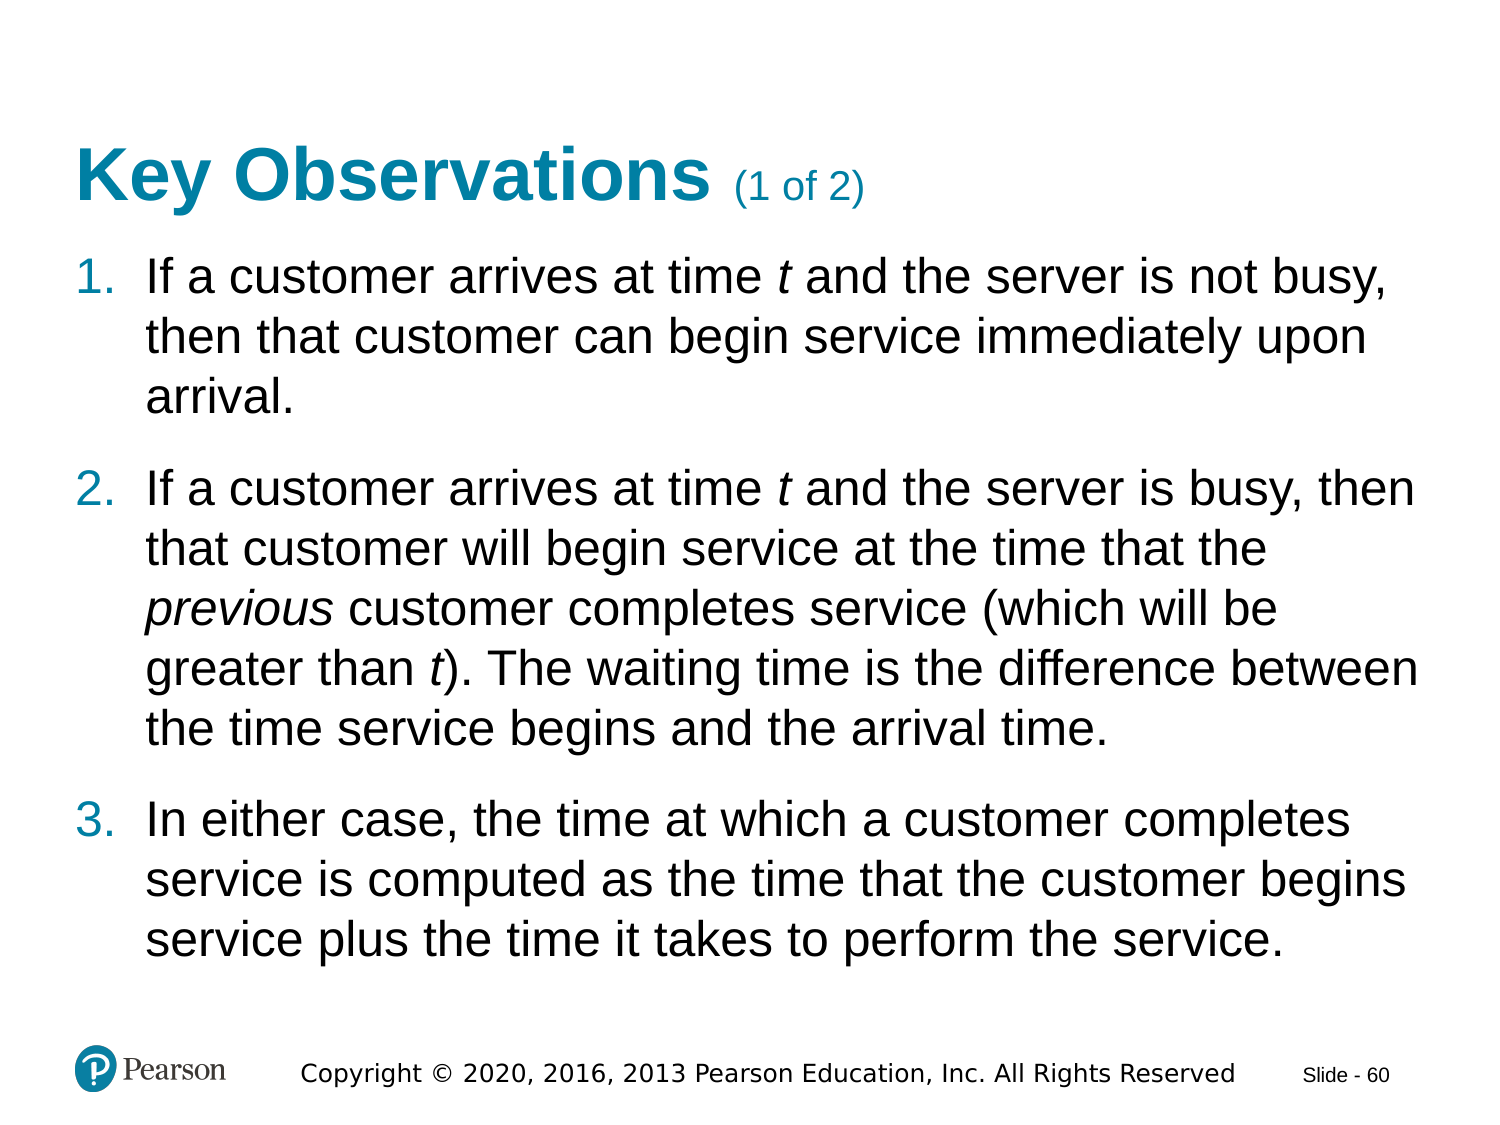

# Key Observations (1 of 2)
If a customer arrives at time t and the server is not busy, then that customer can begin service immediately upon arrival.
If a customer arrives at time t and the server is busy, then that customer will begin service at the time that the previous customer completes service (which will be greater than t). The waiting time is the difference between the time service begins and the arrival time.
In either case, the time at which a customer completes service is computed as the time that the customer begins service plus the time it takes to perform the service.